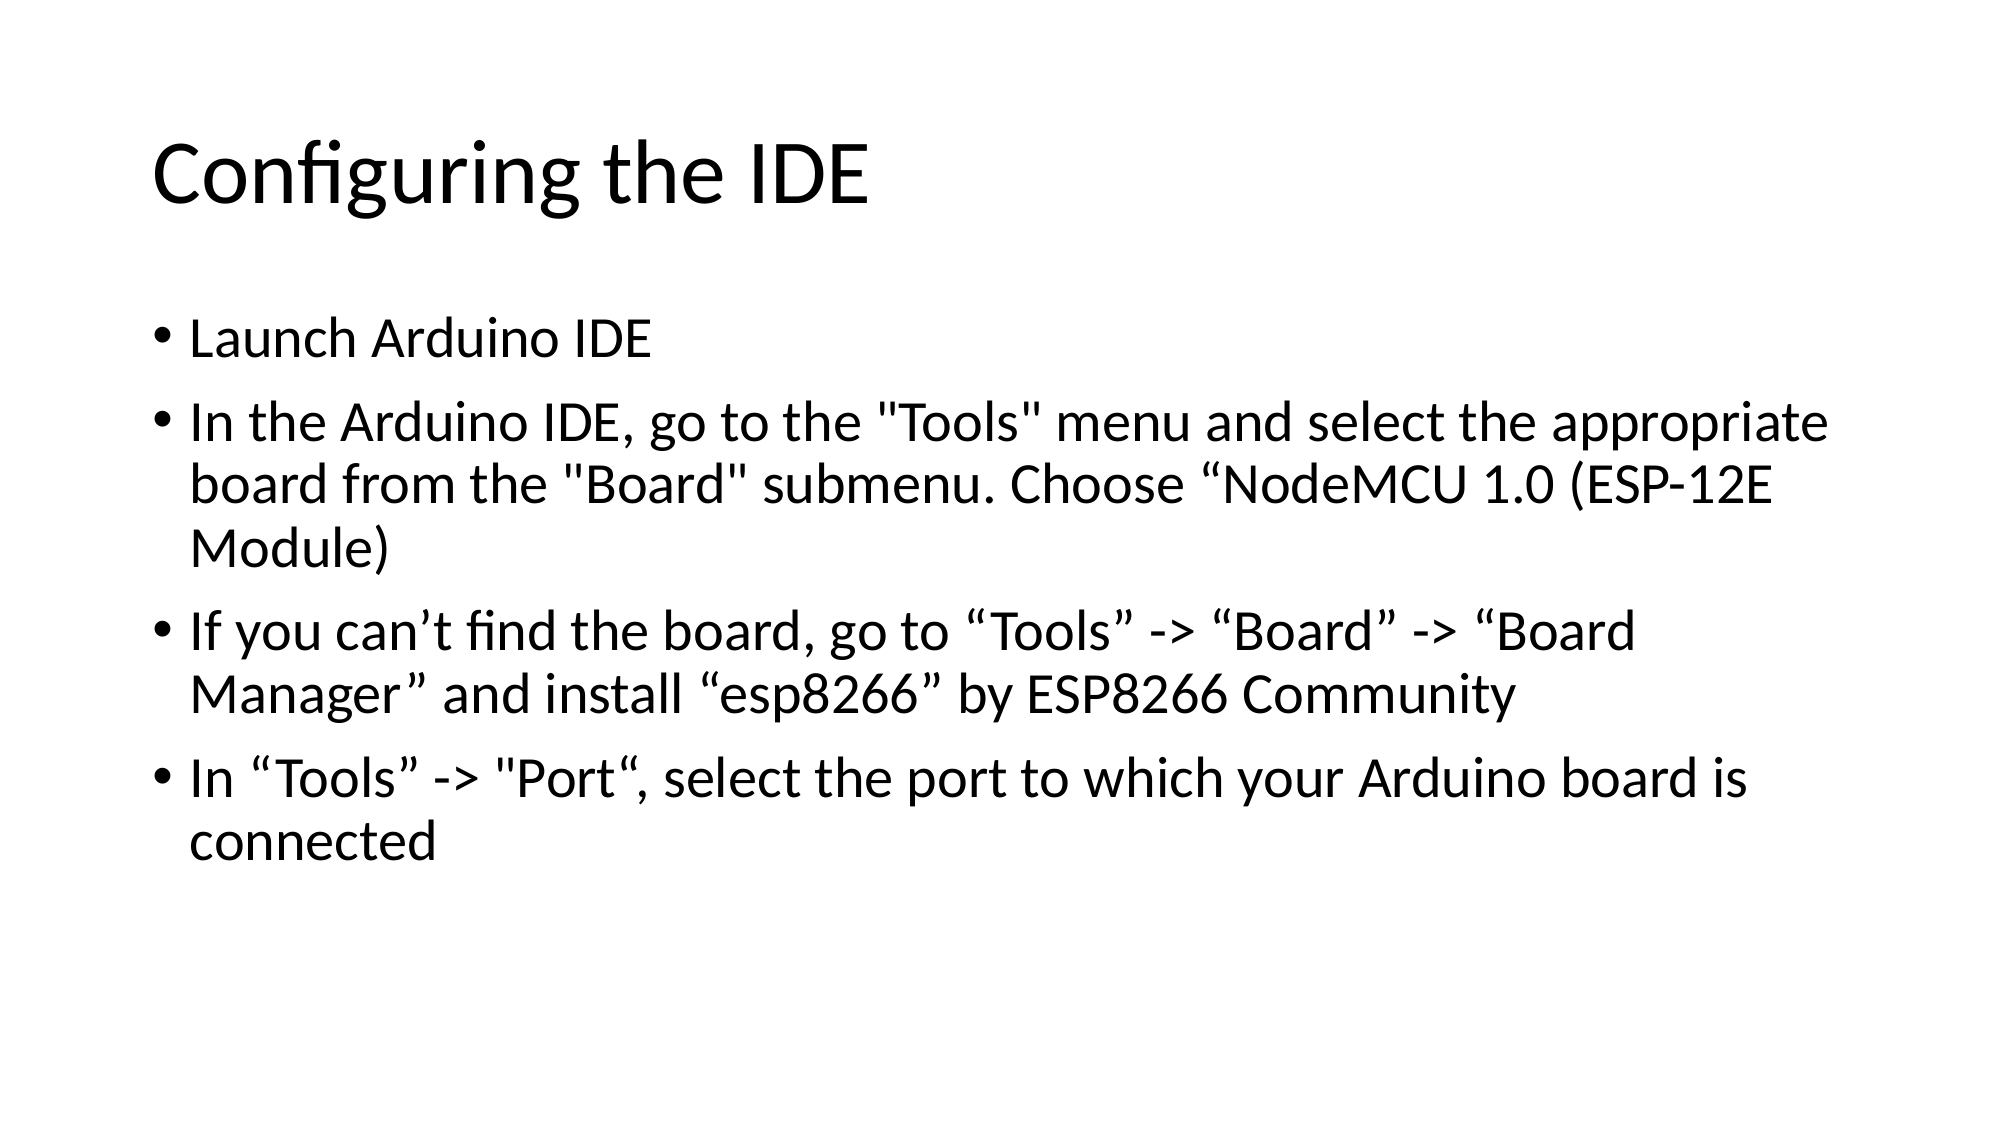

# Configuring the IDE
Launch Arduino IDE
In the Arduino IDE, go to the "Tools" menu and select the appropriate board from the "Board" submenu. Choose “NodeMCU 1.0 (ESP-12E Module)
If you can’t find the board, go to “Tools” -> “Board” -> “Board Manager” and install “esp8266” by ESP8266 Community
In “Tools” -> "Port“, select the port to which your Arduino board is connected